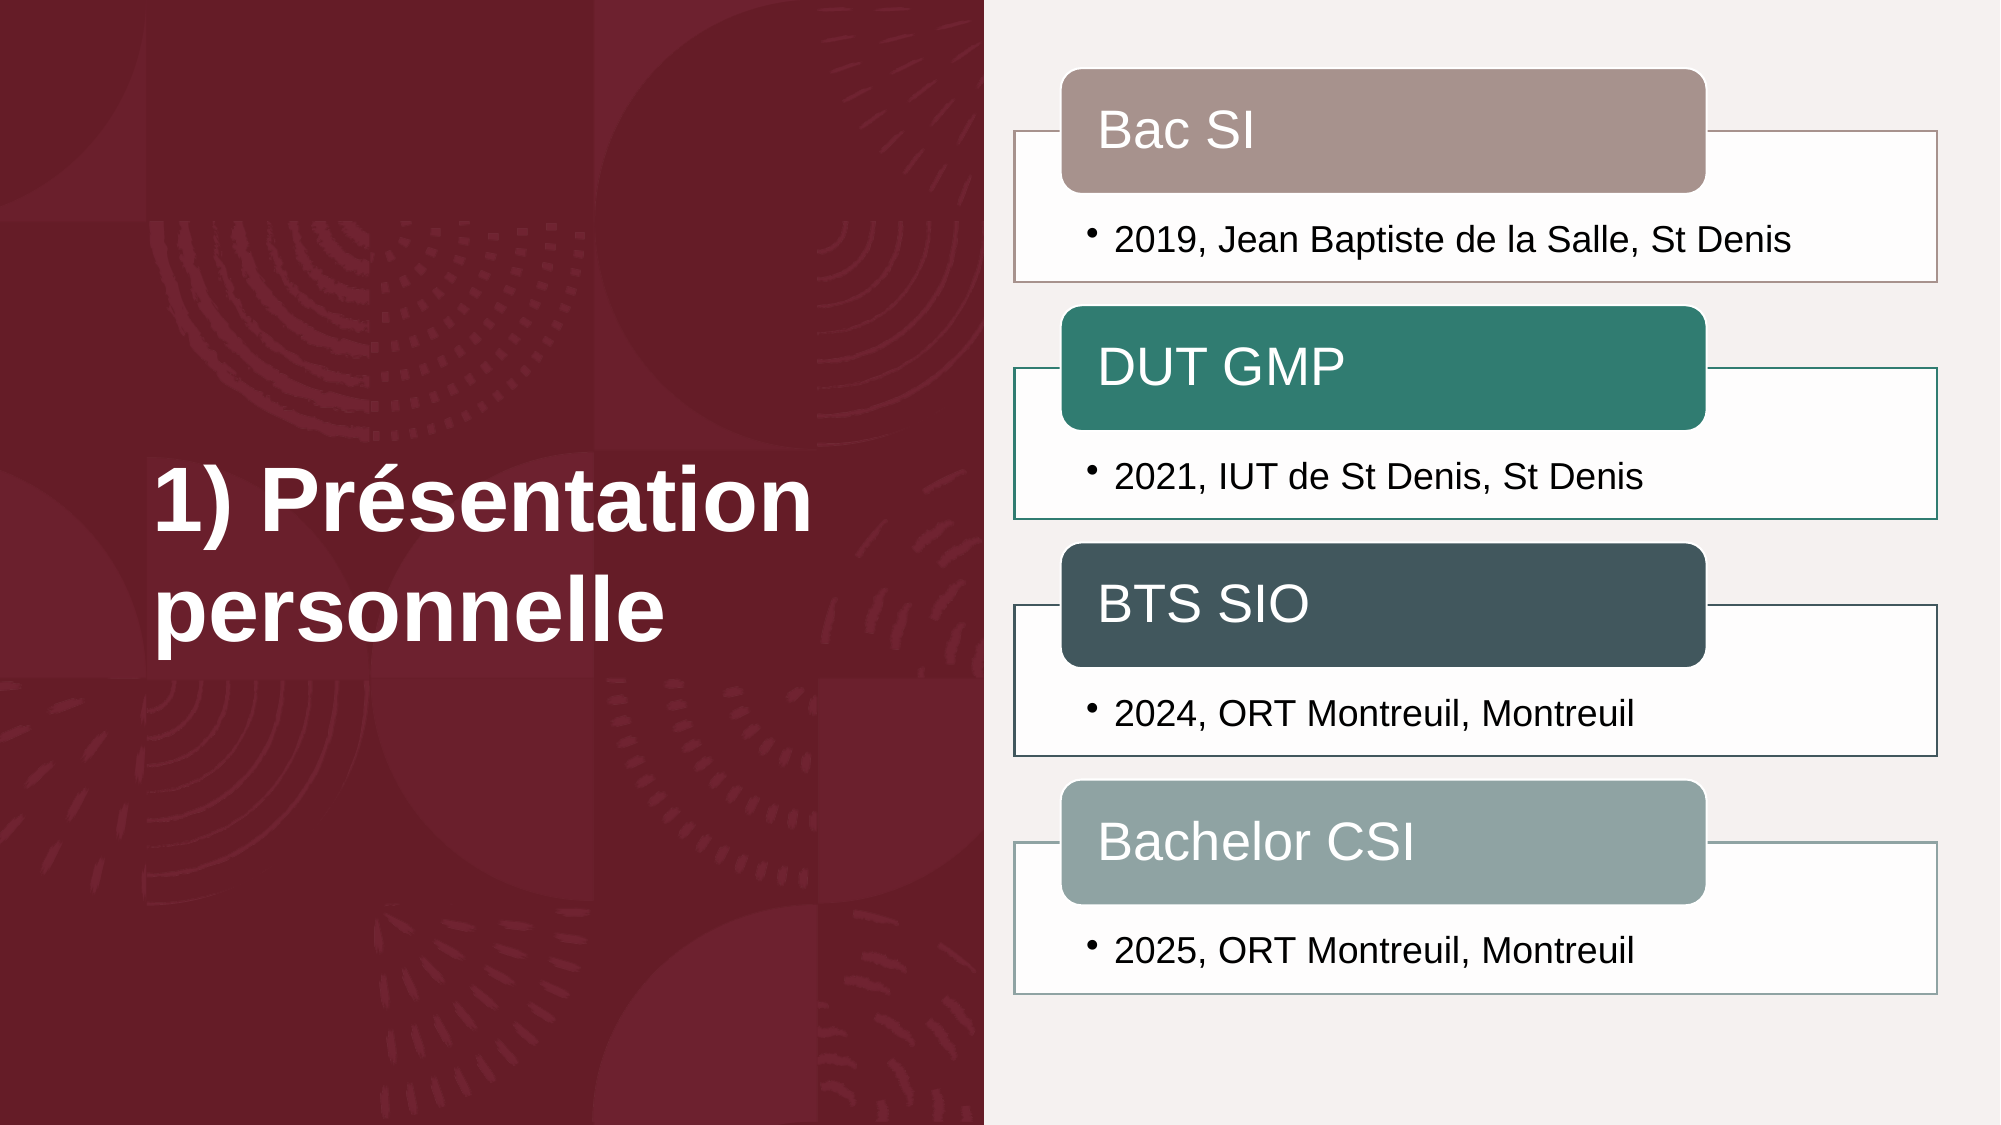

2019, Jean Baptiste de la Salle, St Denis
Bac SI
2021, IUT de St Denis, St Denis
DUT GMP
2024, ORT Montreuil, Montreuil
BTS SIO
2025, ORT Montreuil, Montreuil
Bachelor CSI
# 1) Présentation   personnelle